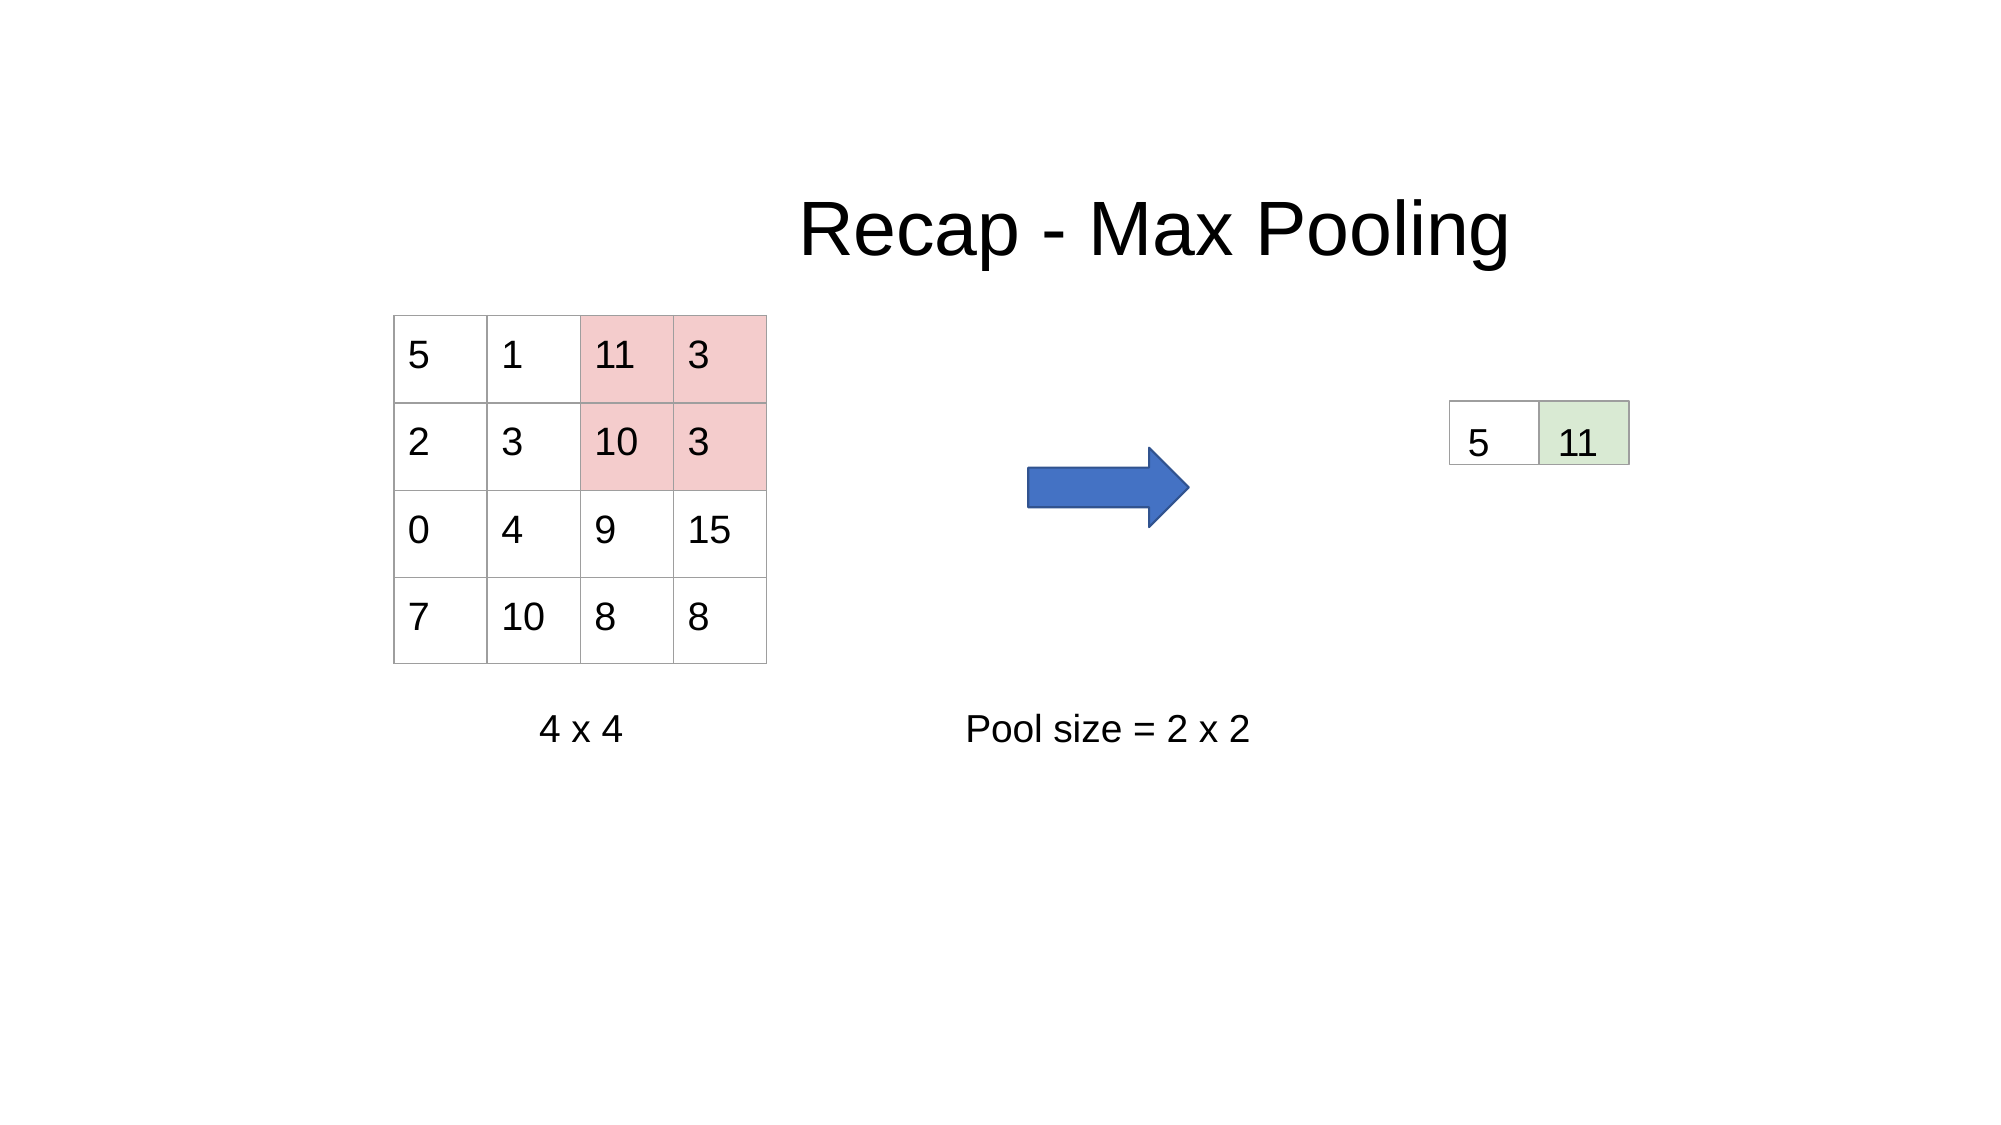

# Recap - Max Pooling
| 5 | 1 | 11 | 3 |
| --- | --- | --- | --- |
| 2 | 3 | 10 | 3 |
| 0 | 4 | 9 | 15 |
| 7 | 10 | 8 | 8 |
5
11

4 x 4
Pool size = 2 x 2